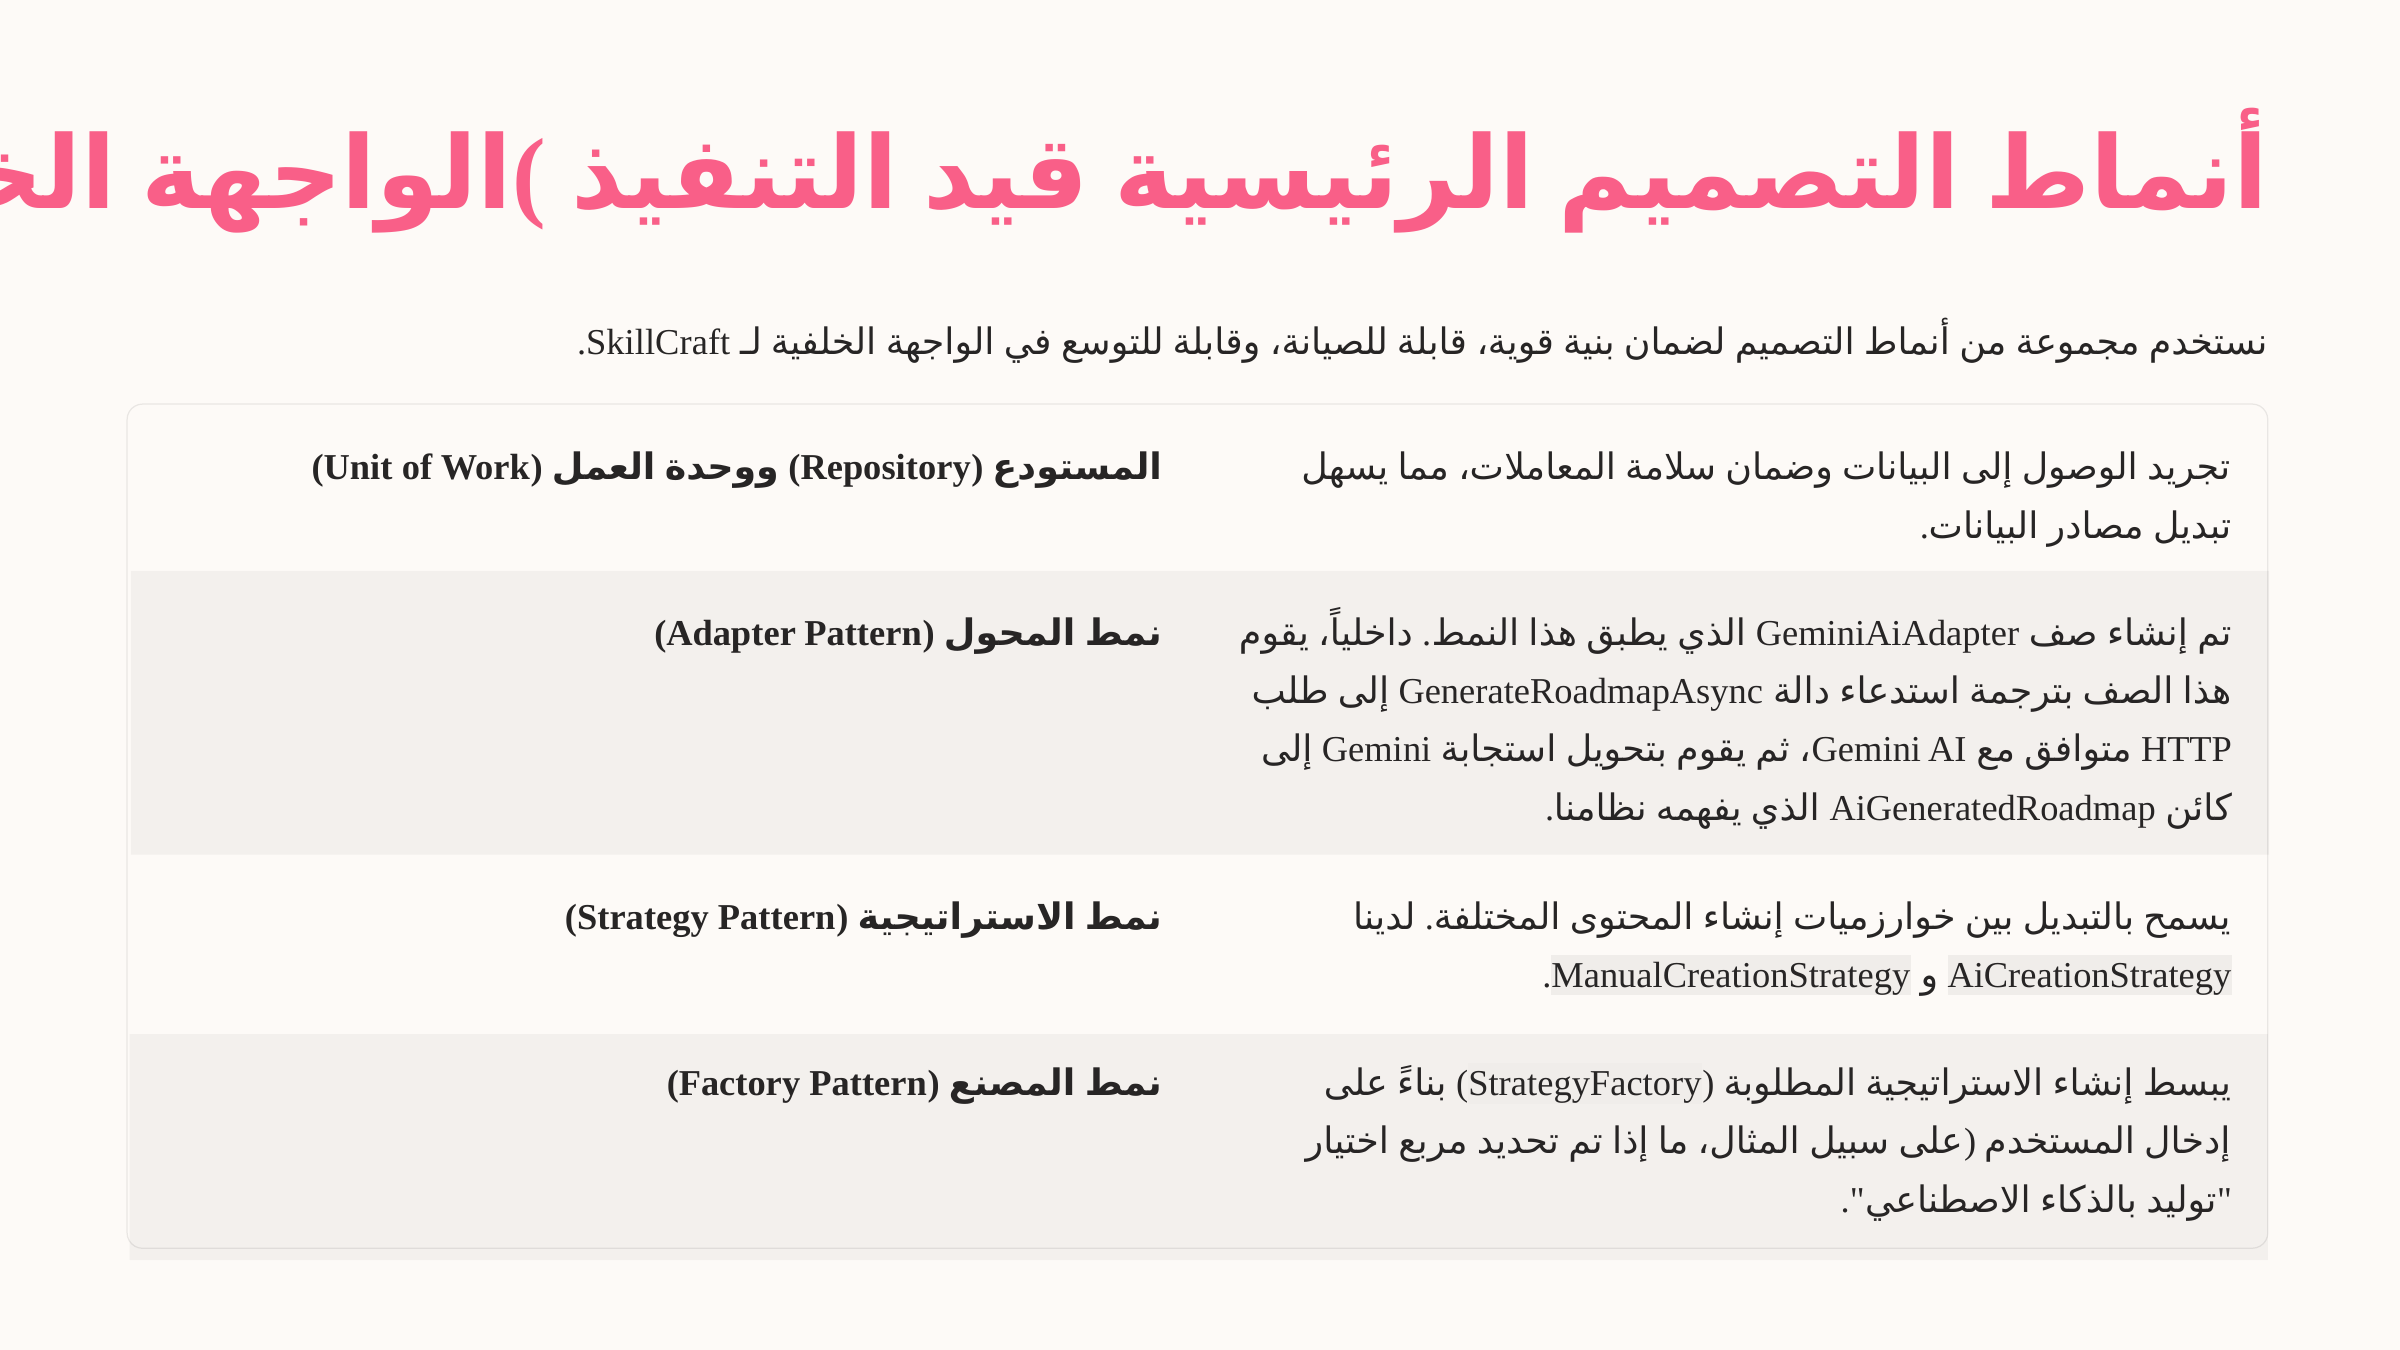

أنماط التصميم الرئيسية قيد التنفيذ )الواجهة الخلفية(
نستخدم مجموعة من أنماط التصميم لضمان بنية قوية، قابلة للصيانة، وقابلة للتوسع في الواجهة الخلفية لـ SkillCraft.

المستودع (Repository) ووحدة العمل (Unit of Work)
تجريد الوصول إلى البيانات وضمان سلامة المعاملات، مما يسهل تبديل مصادر البيانات.

نمط المحول (Adapter Pattern)
تم إنشاء صف GeminiAiAdapter الذي يطبق هذا النمط. داخلياً، يقوم هذا الصف بترجمة استدعاء دالة GenerateRoadmapAsync إلى طلب HTTP متوافق مع Gemini AI، ثم يقوم بتحويل استجابة Gemini إلى كائن AiGeneratedRoadmap الذي يفهمه نظامنا.

نمط الاستراتيجية (Strategy Pattern)
يسمح بالتبديل بين خوارزميات إنشاء المحتوى المختلفة. لدينا AiCreationStrategy و ManualCreationStrategy.

نمط المصنع (Factory Pattern)
يبسط إنشاء الاستراتيجية المطلوبة (StrategyFactory) بناءً على إدخال المستخدم (على سبيل المثال، ما إذا تم تحديد مربع اختيار "توليد بالذكاء الاصطناعي".